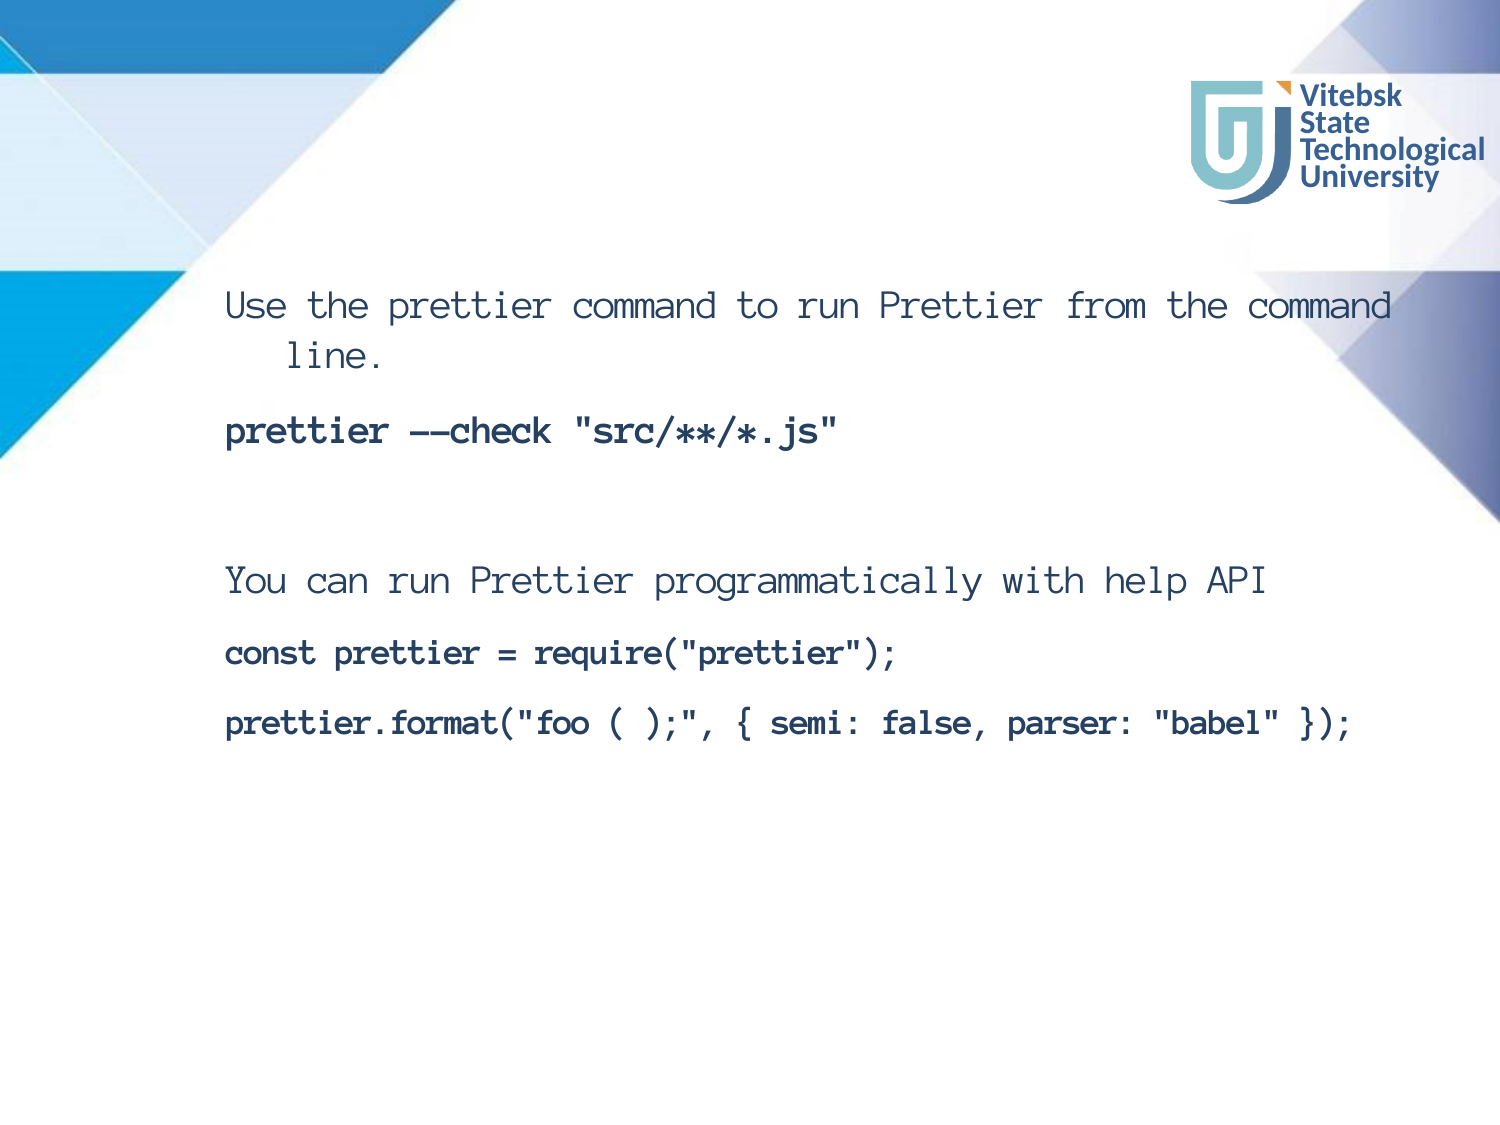

#
Use the prettier command to run Prettier from the command line.
prettier --check "src/**/*.js"

You can run Prettier programmatically with help API
const prettier = require("prettier");
prettier.format("foo ( );", { semi: false, parser: "babel" });